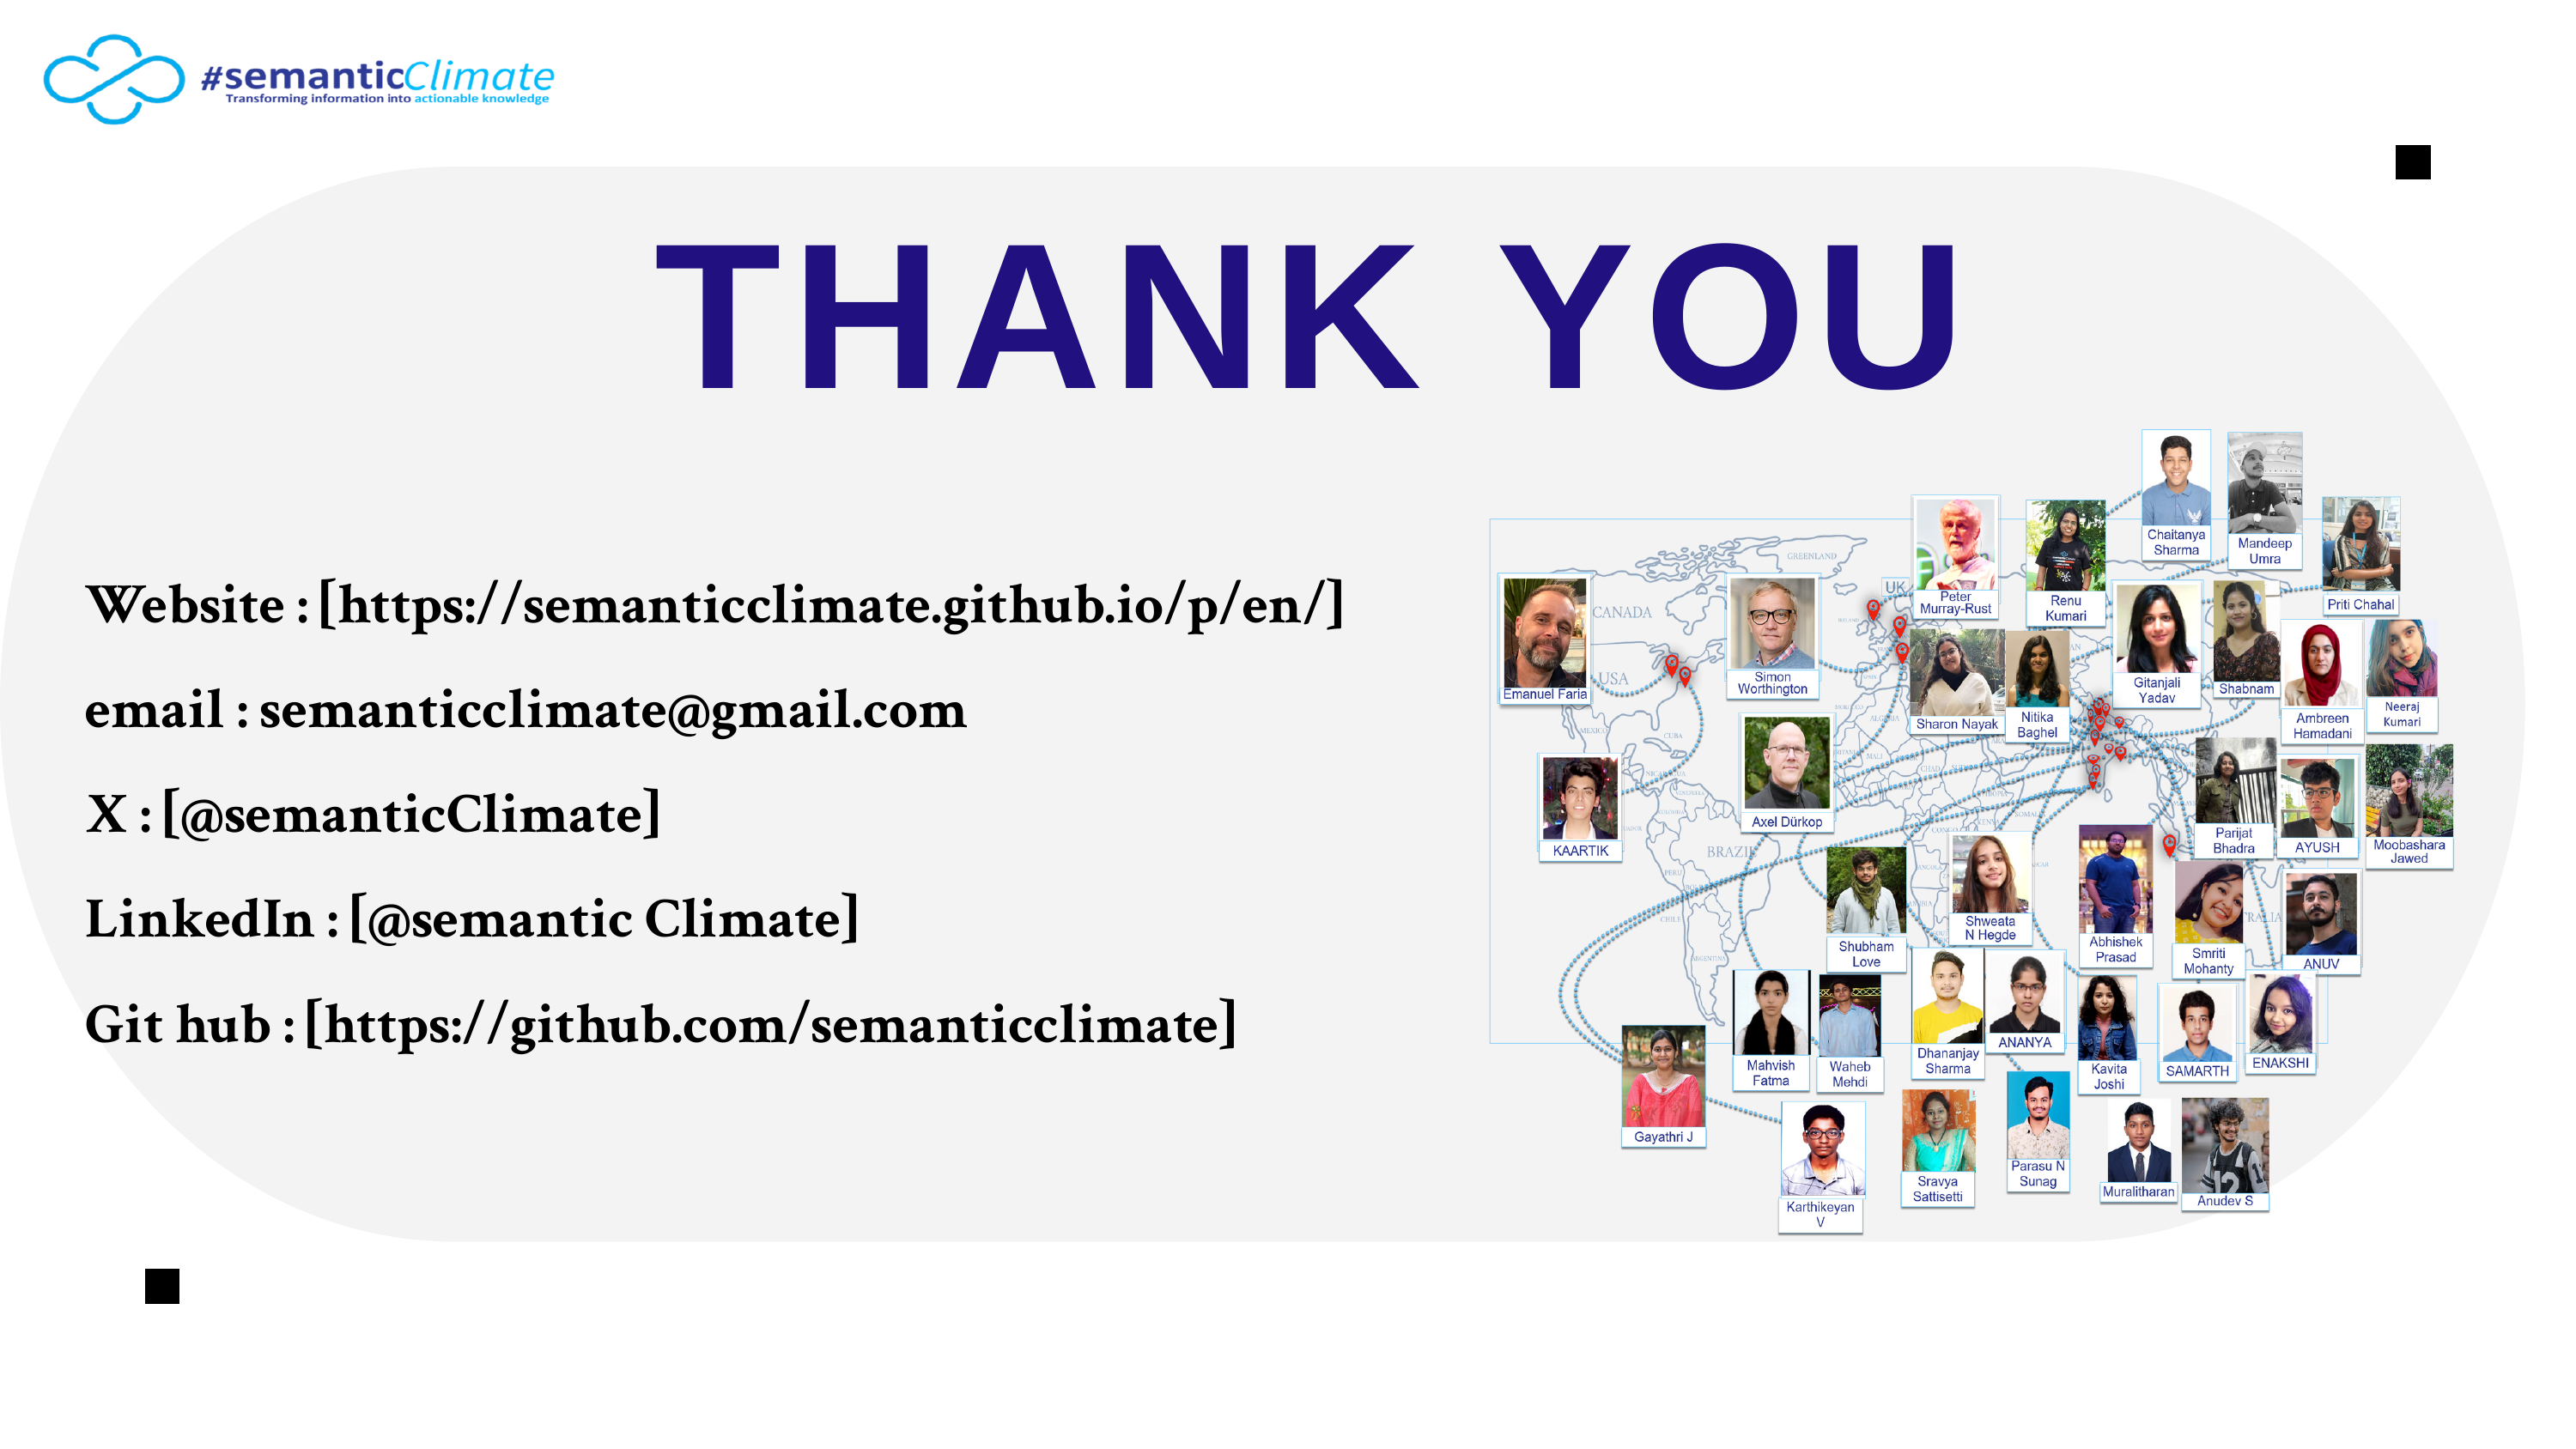

THANK YOU

Website : [https://semanticclimate.github.io/p/en/]
email : semanticclimate@gmail.com
X : [@semanticClimate]
LinkedIn : [@semantic Climate]
Git hub : [https://github.com/semanticclimate]